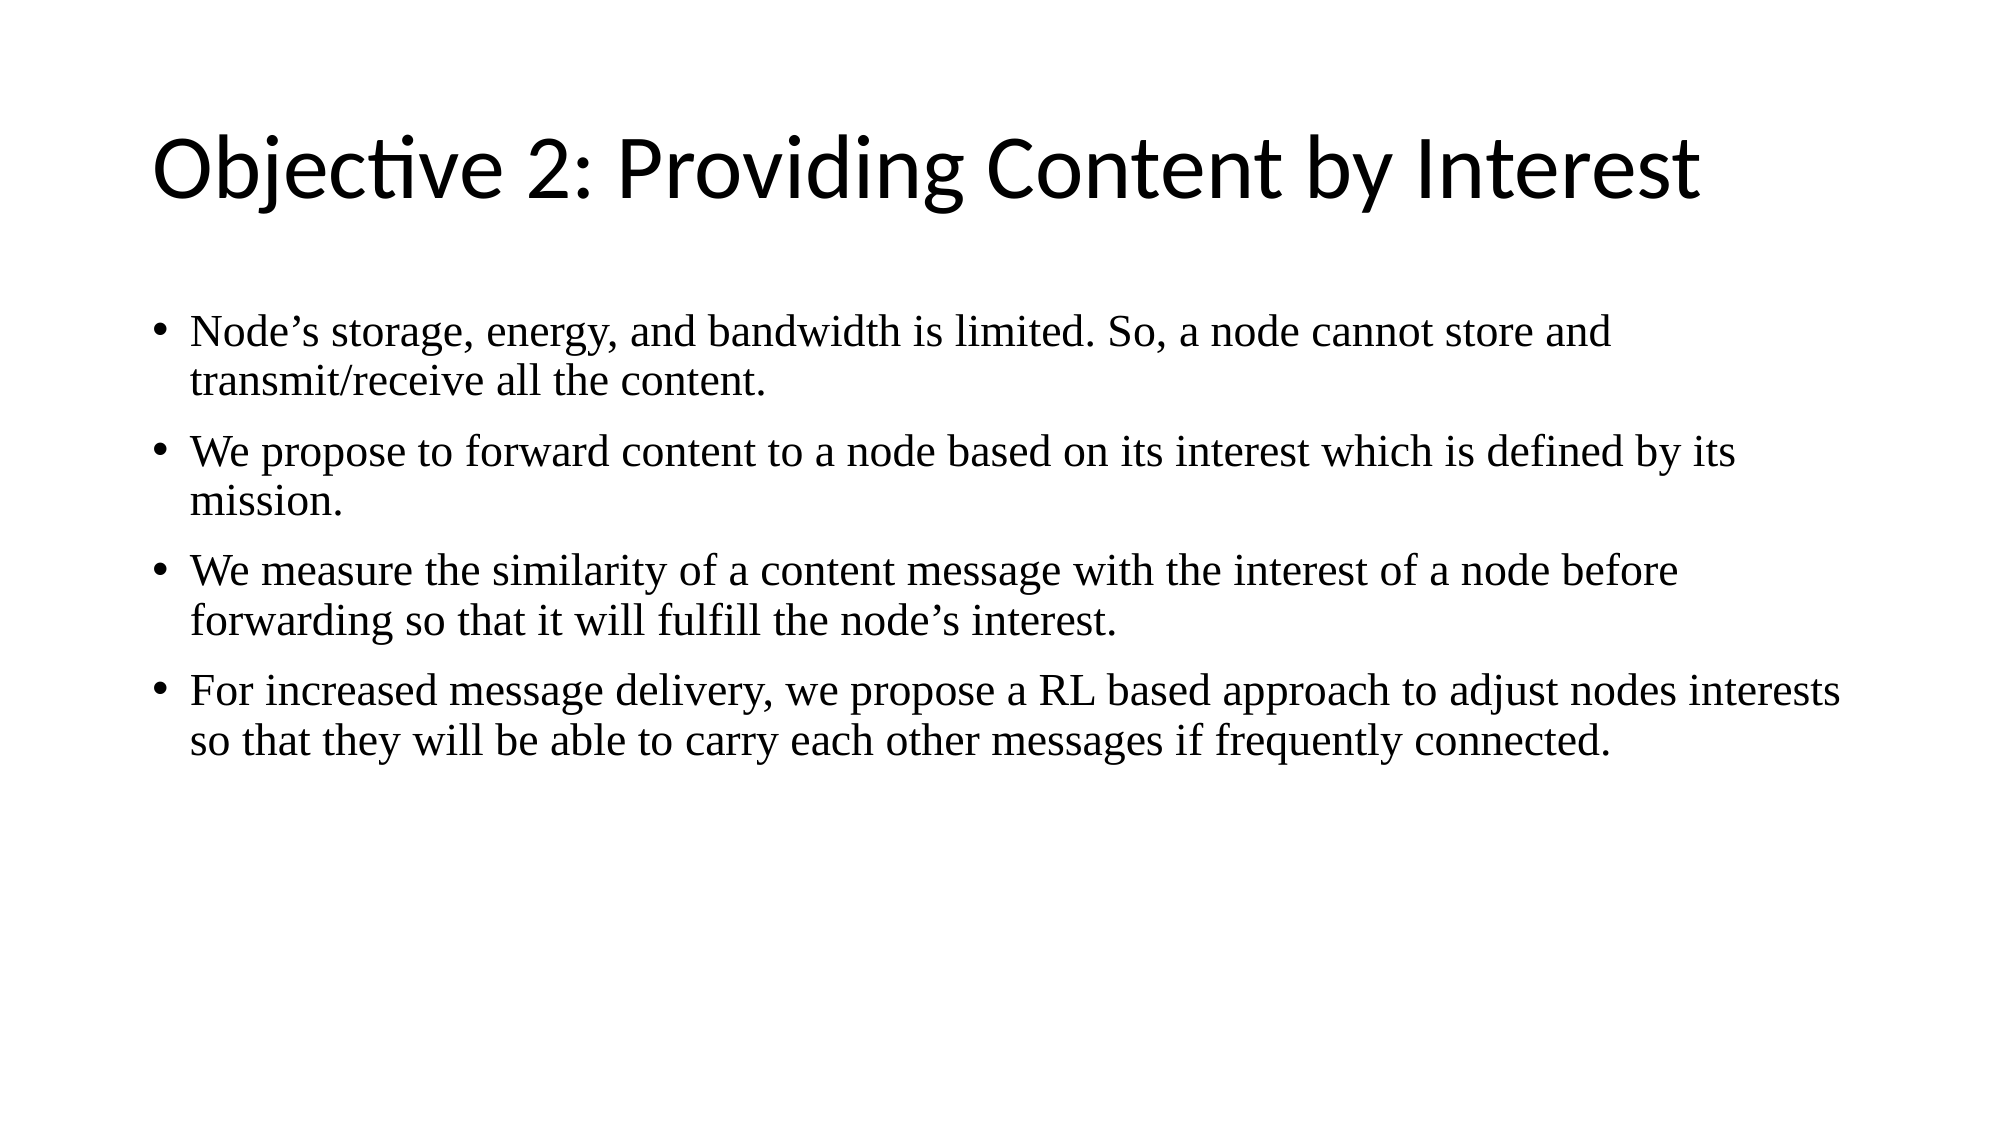

# Objective 2: Providing Content by Interest
Node’s storage, energy, and bandwidth is limited. So, a node cannot store and transmit/receive all the content.
We propose to forward content to a node based on its interest which is defined by its mission.
We measure the similarity of a content message with the interest of a node before forwarding so that it will fulfill the node’s interest.
For increased message delivery, we propose a RL based approach to adjust nodes interests so that they will be able to carry each other messages if frequently connected.